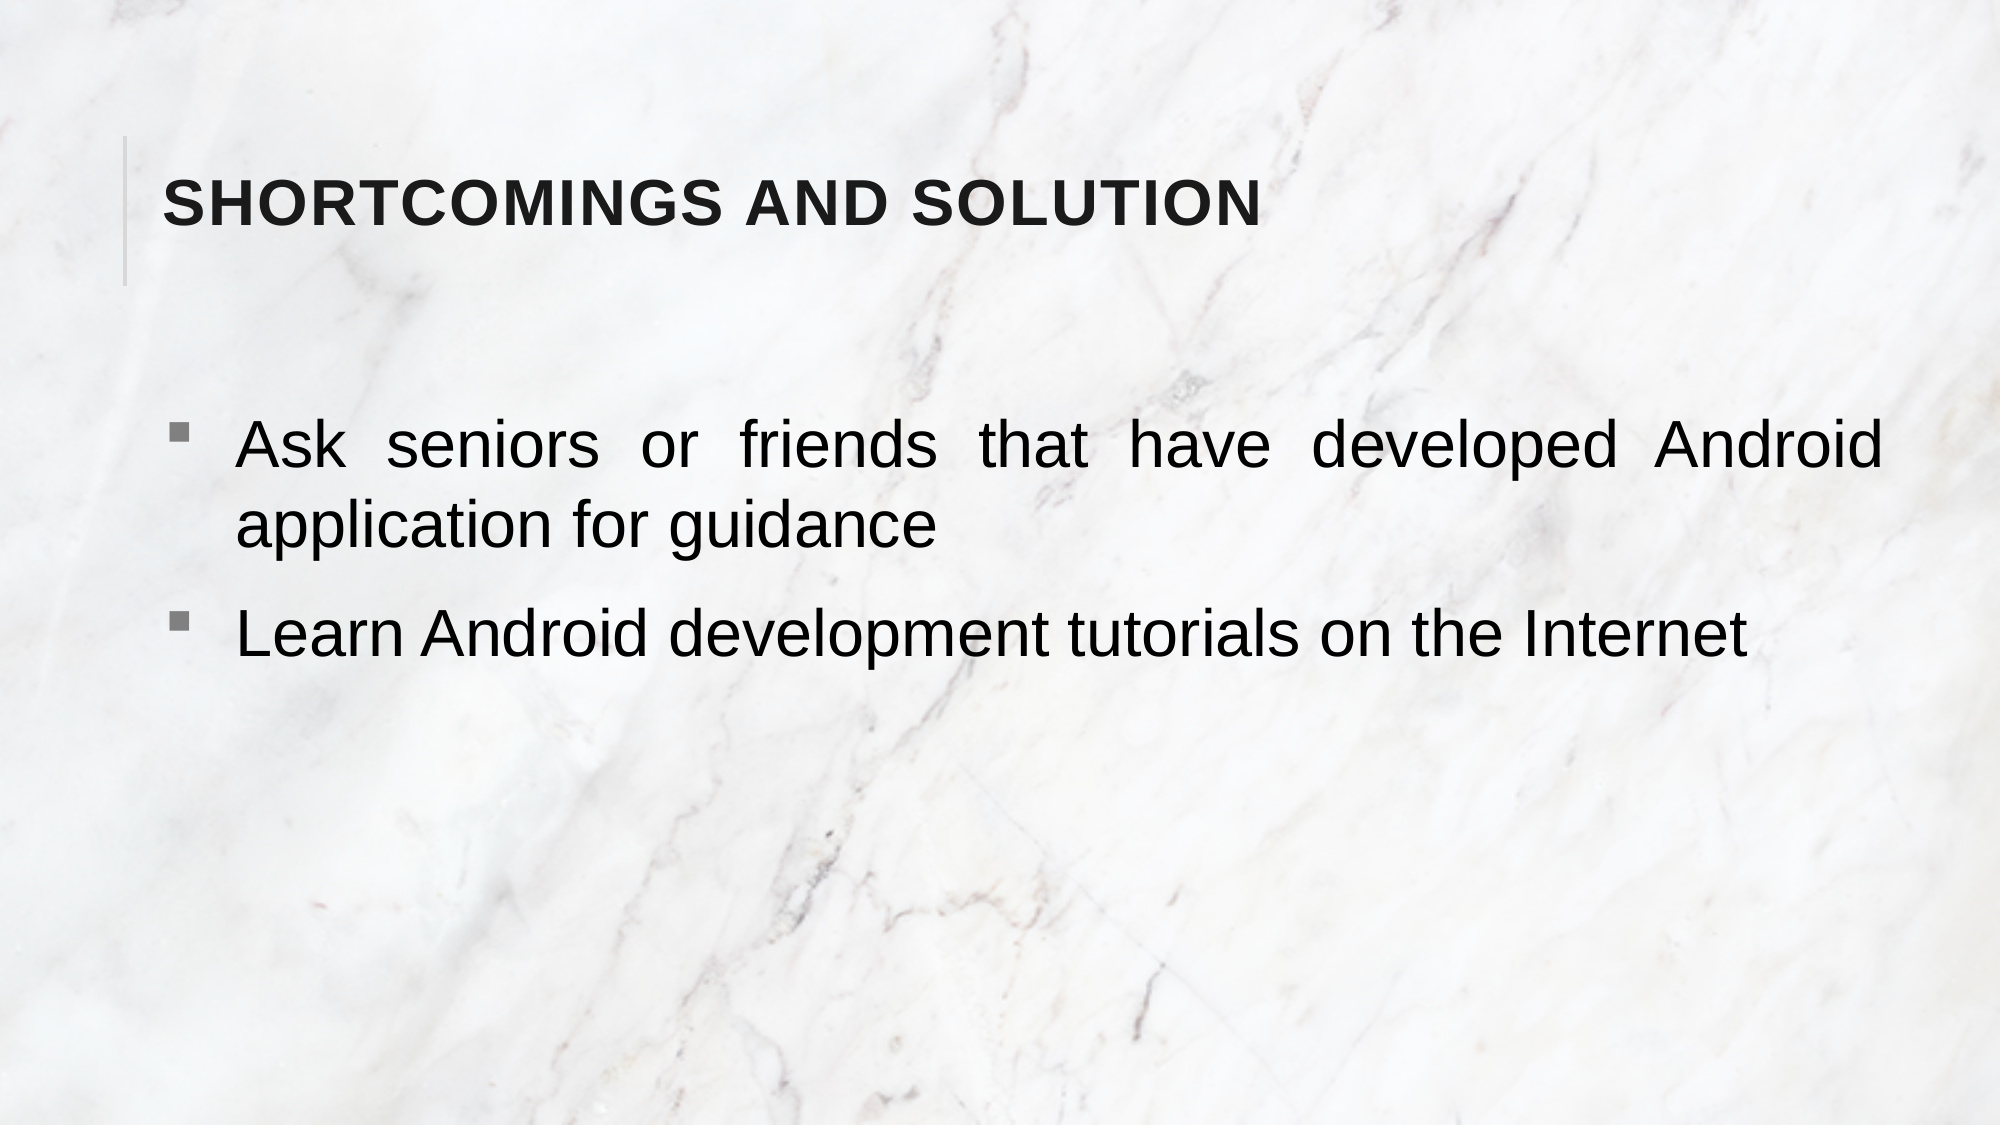

# Shortcomings and solution
Ask seniors or friends that have developed Android application for guidance
Learn Android development tutorials on the Internet